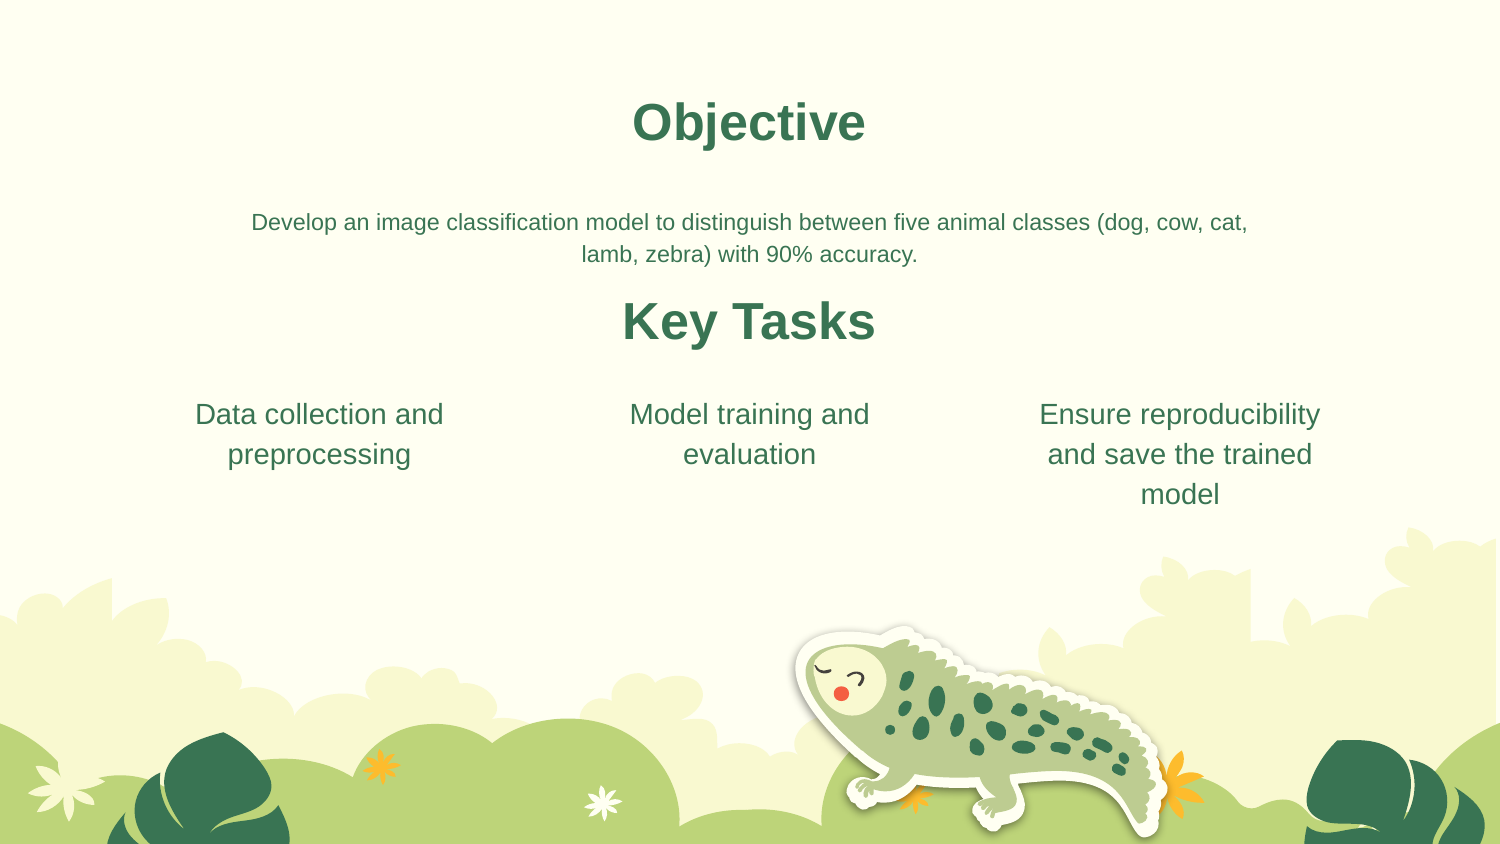

# Objective
Develop an image classification model to distinguish between five animal classes (dog, cow, cat, lamb, zebra) with 90% accuracy.
Key Tasks
Data collection and preprocessing
Model training and evaluation
Ensure reproducibility and save the trained model